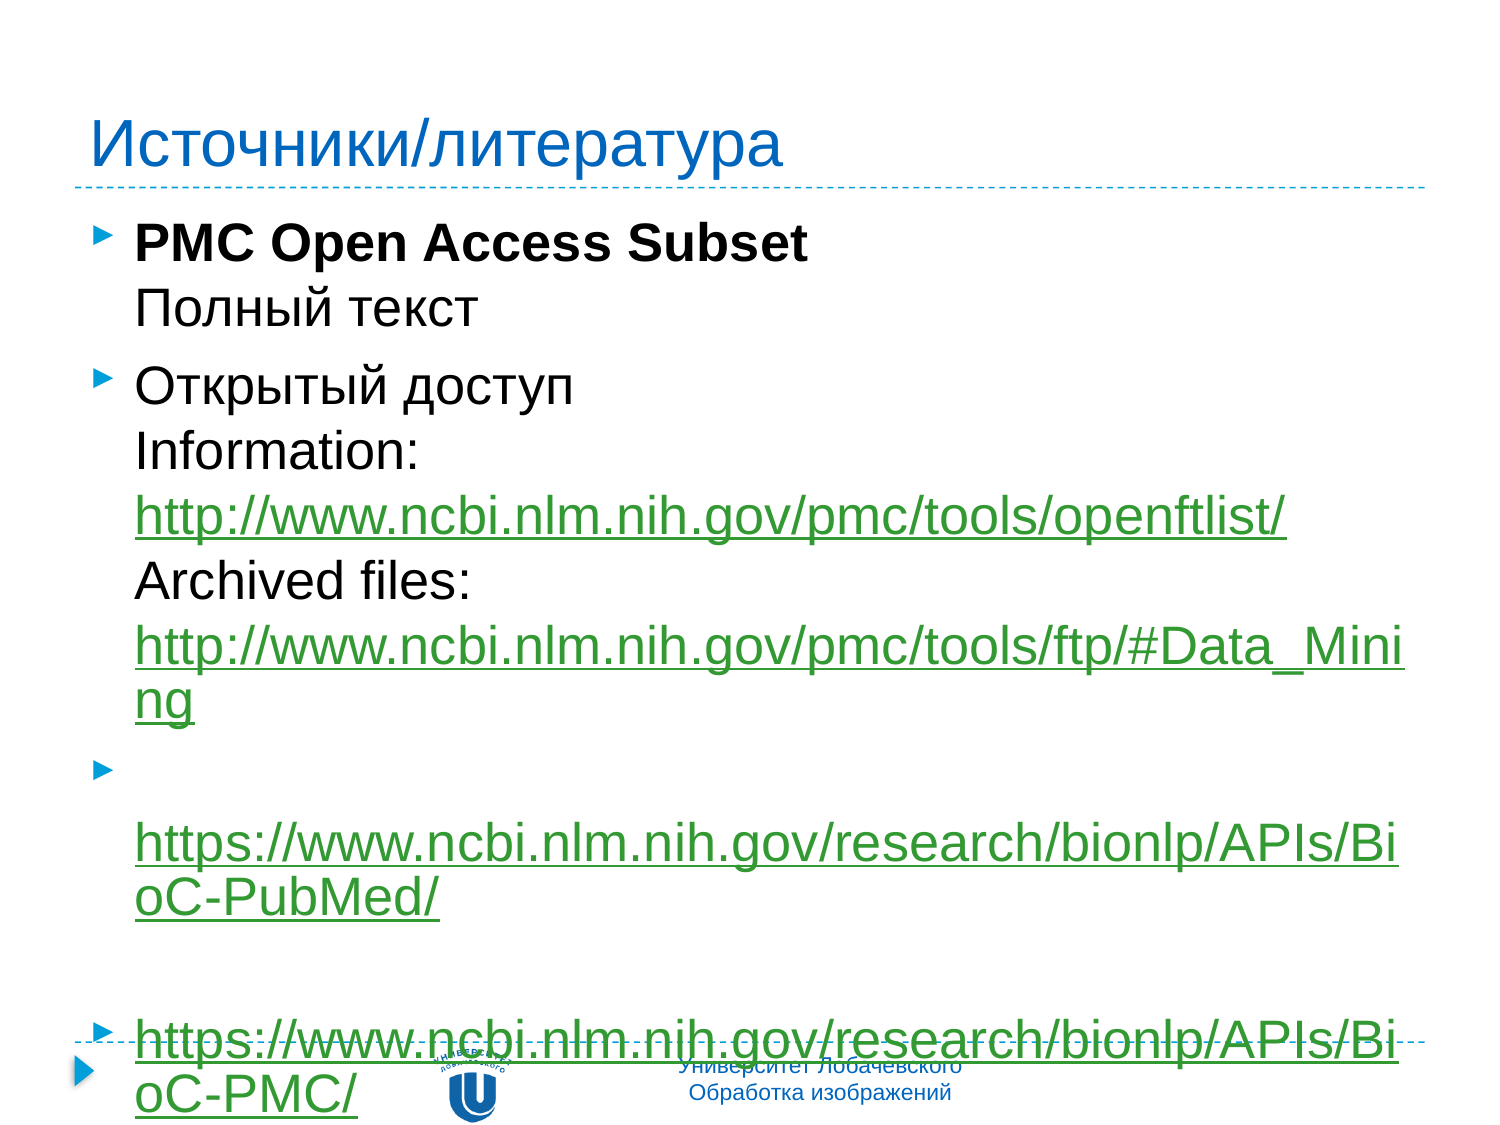

# Источники/литература
PMC Open Access Subset
Полный текст
Открытый доступ
Information: http://www.ncbi.nlm.nih.gov/pmc/tools/openftlist/
Archived files: http://www.ncbi.nlm.nih.gov/pmc/tools/ftp/#Data_Mining
 https://www.ncbi.nlm.nih.gov/research/bionlp/APIs/BioC-PubMed/
https://www.ncbi.nlm.nih.gov/research/bionlp/APIs/BioC-PMC/
44
Университет Лобачевского
Обработка изображений